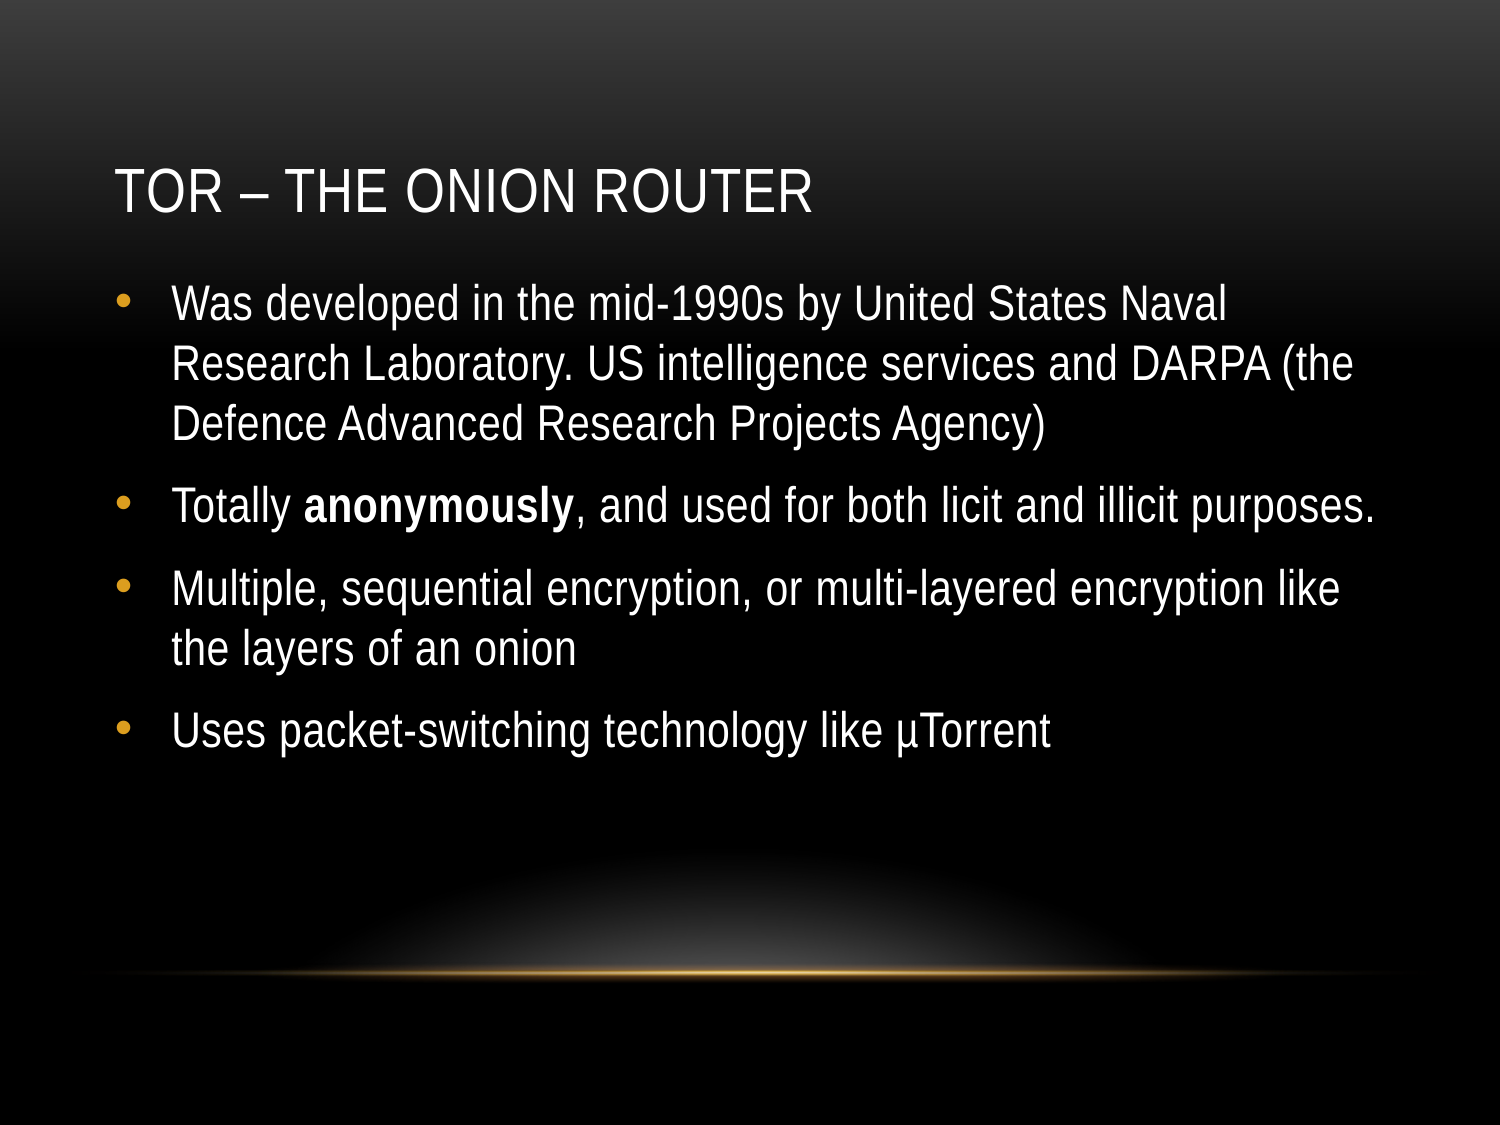

# TOR – THE ONION ROUTER
Was developed in the mid-1990s by United States Naval Research Laboratory. US intelligence services and DARPA (the Defence Advanced Research Projects Agency)
Totally anonymously, and used for both licit and illicit purposes.
Multiple, sequential encryption, or multi-layered encryption like the layers of an onion
Uses packet-switching technology like µTorrent